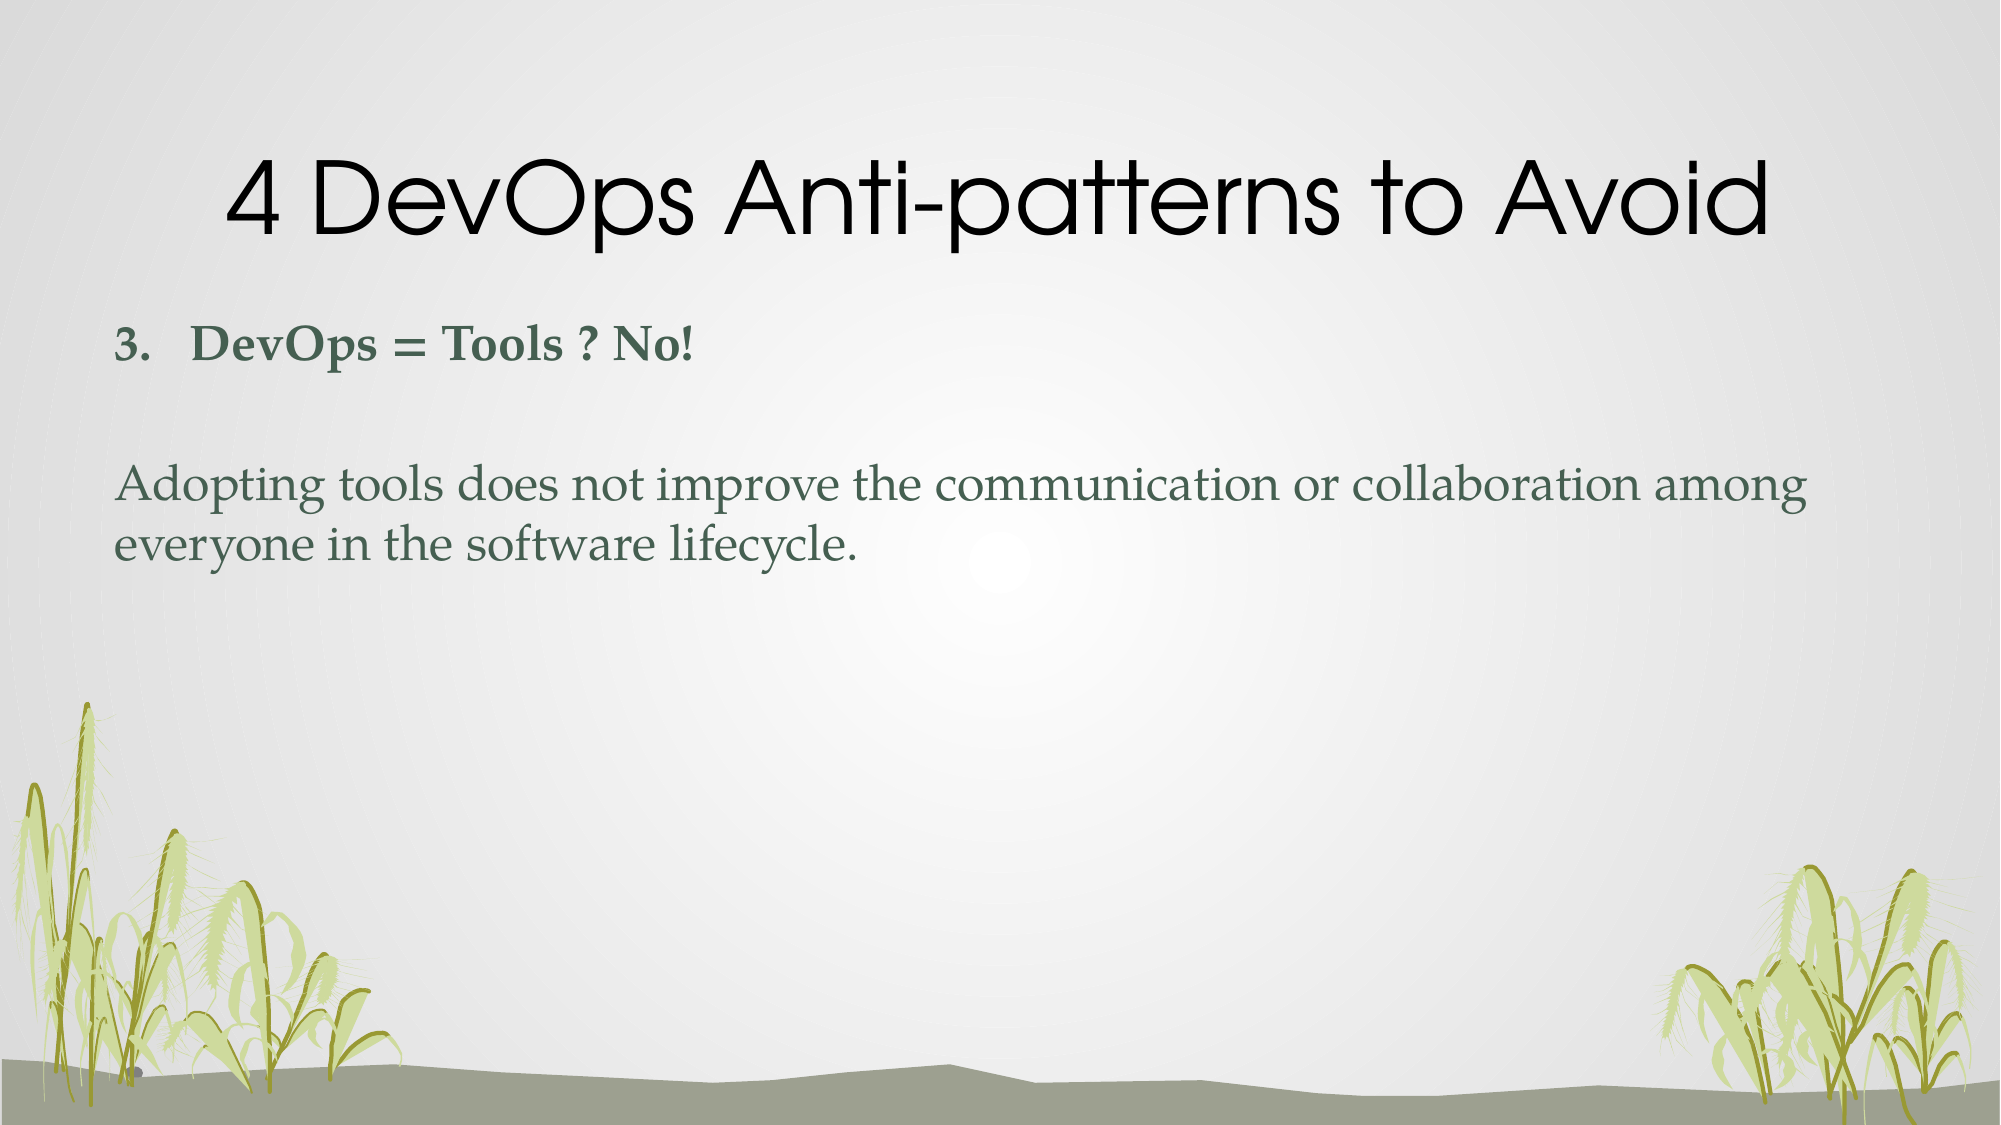

# 4 DevOps Anti-patterns to Avoid
DevOps = Tools ? No!

Adopting tools does not improve the communication or collaboration among everyone in the software lifecycle.